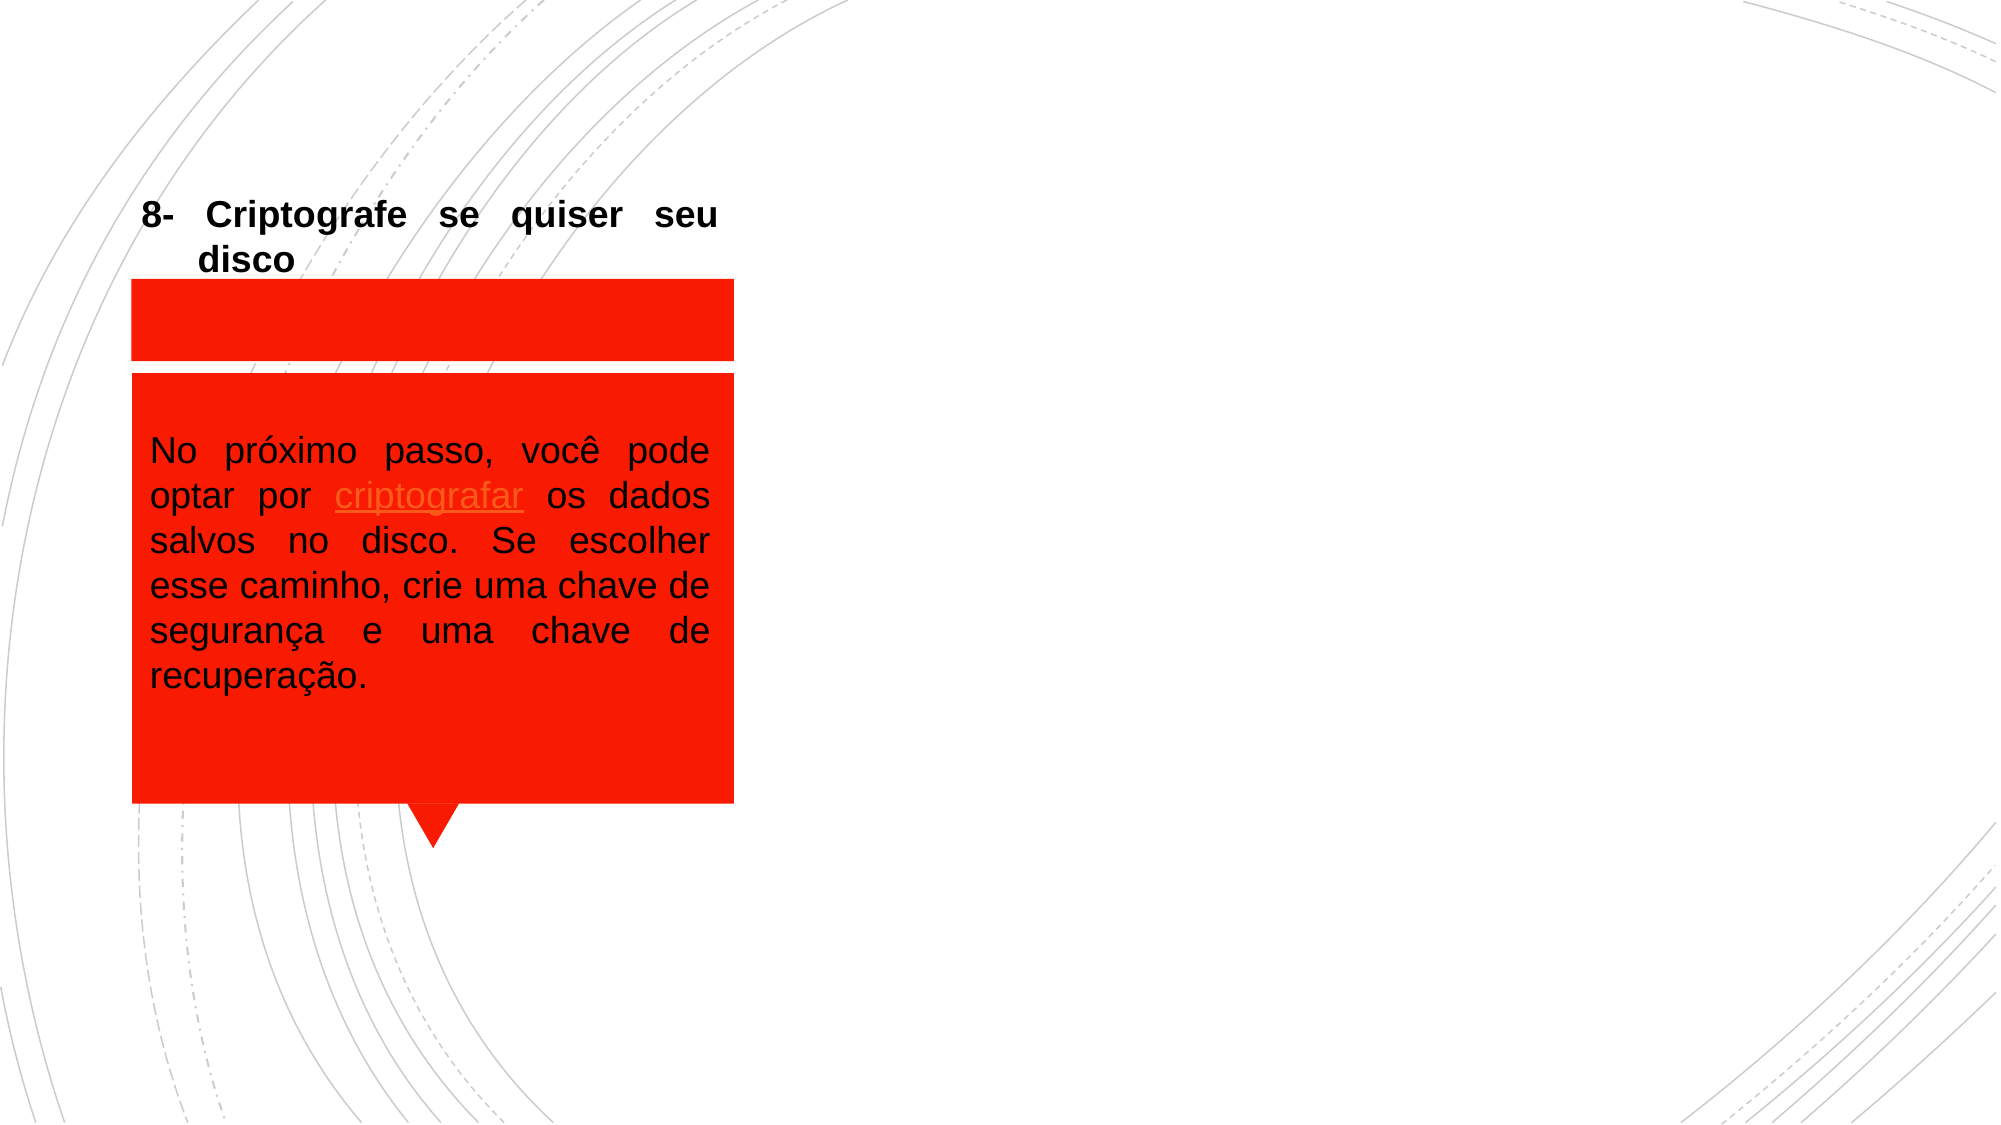

8- Criptografe se quiser seu disco
No próximo passo, você pode optar por criptografar os dados salvos no disco. Se escolher esse caminho, crie uma chave de segurança e uma chave de recuperação.